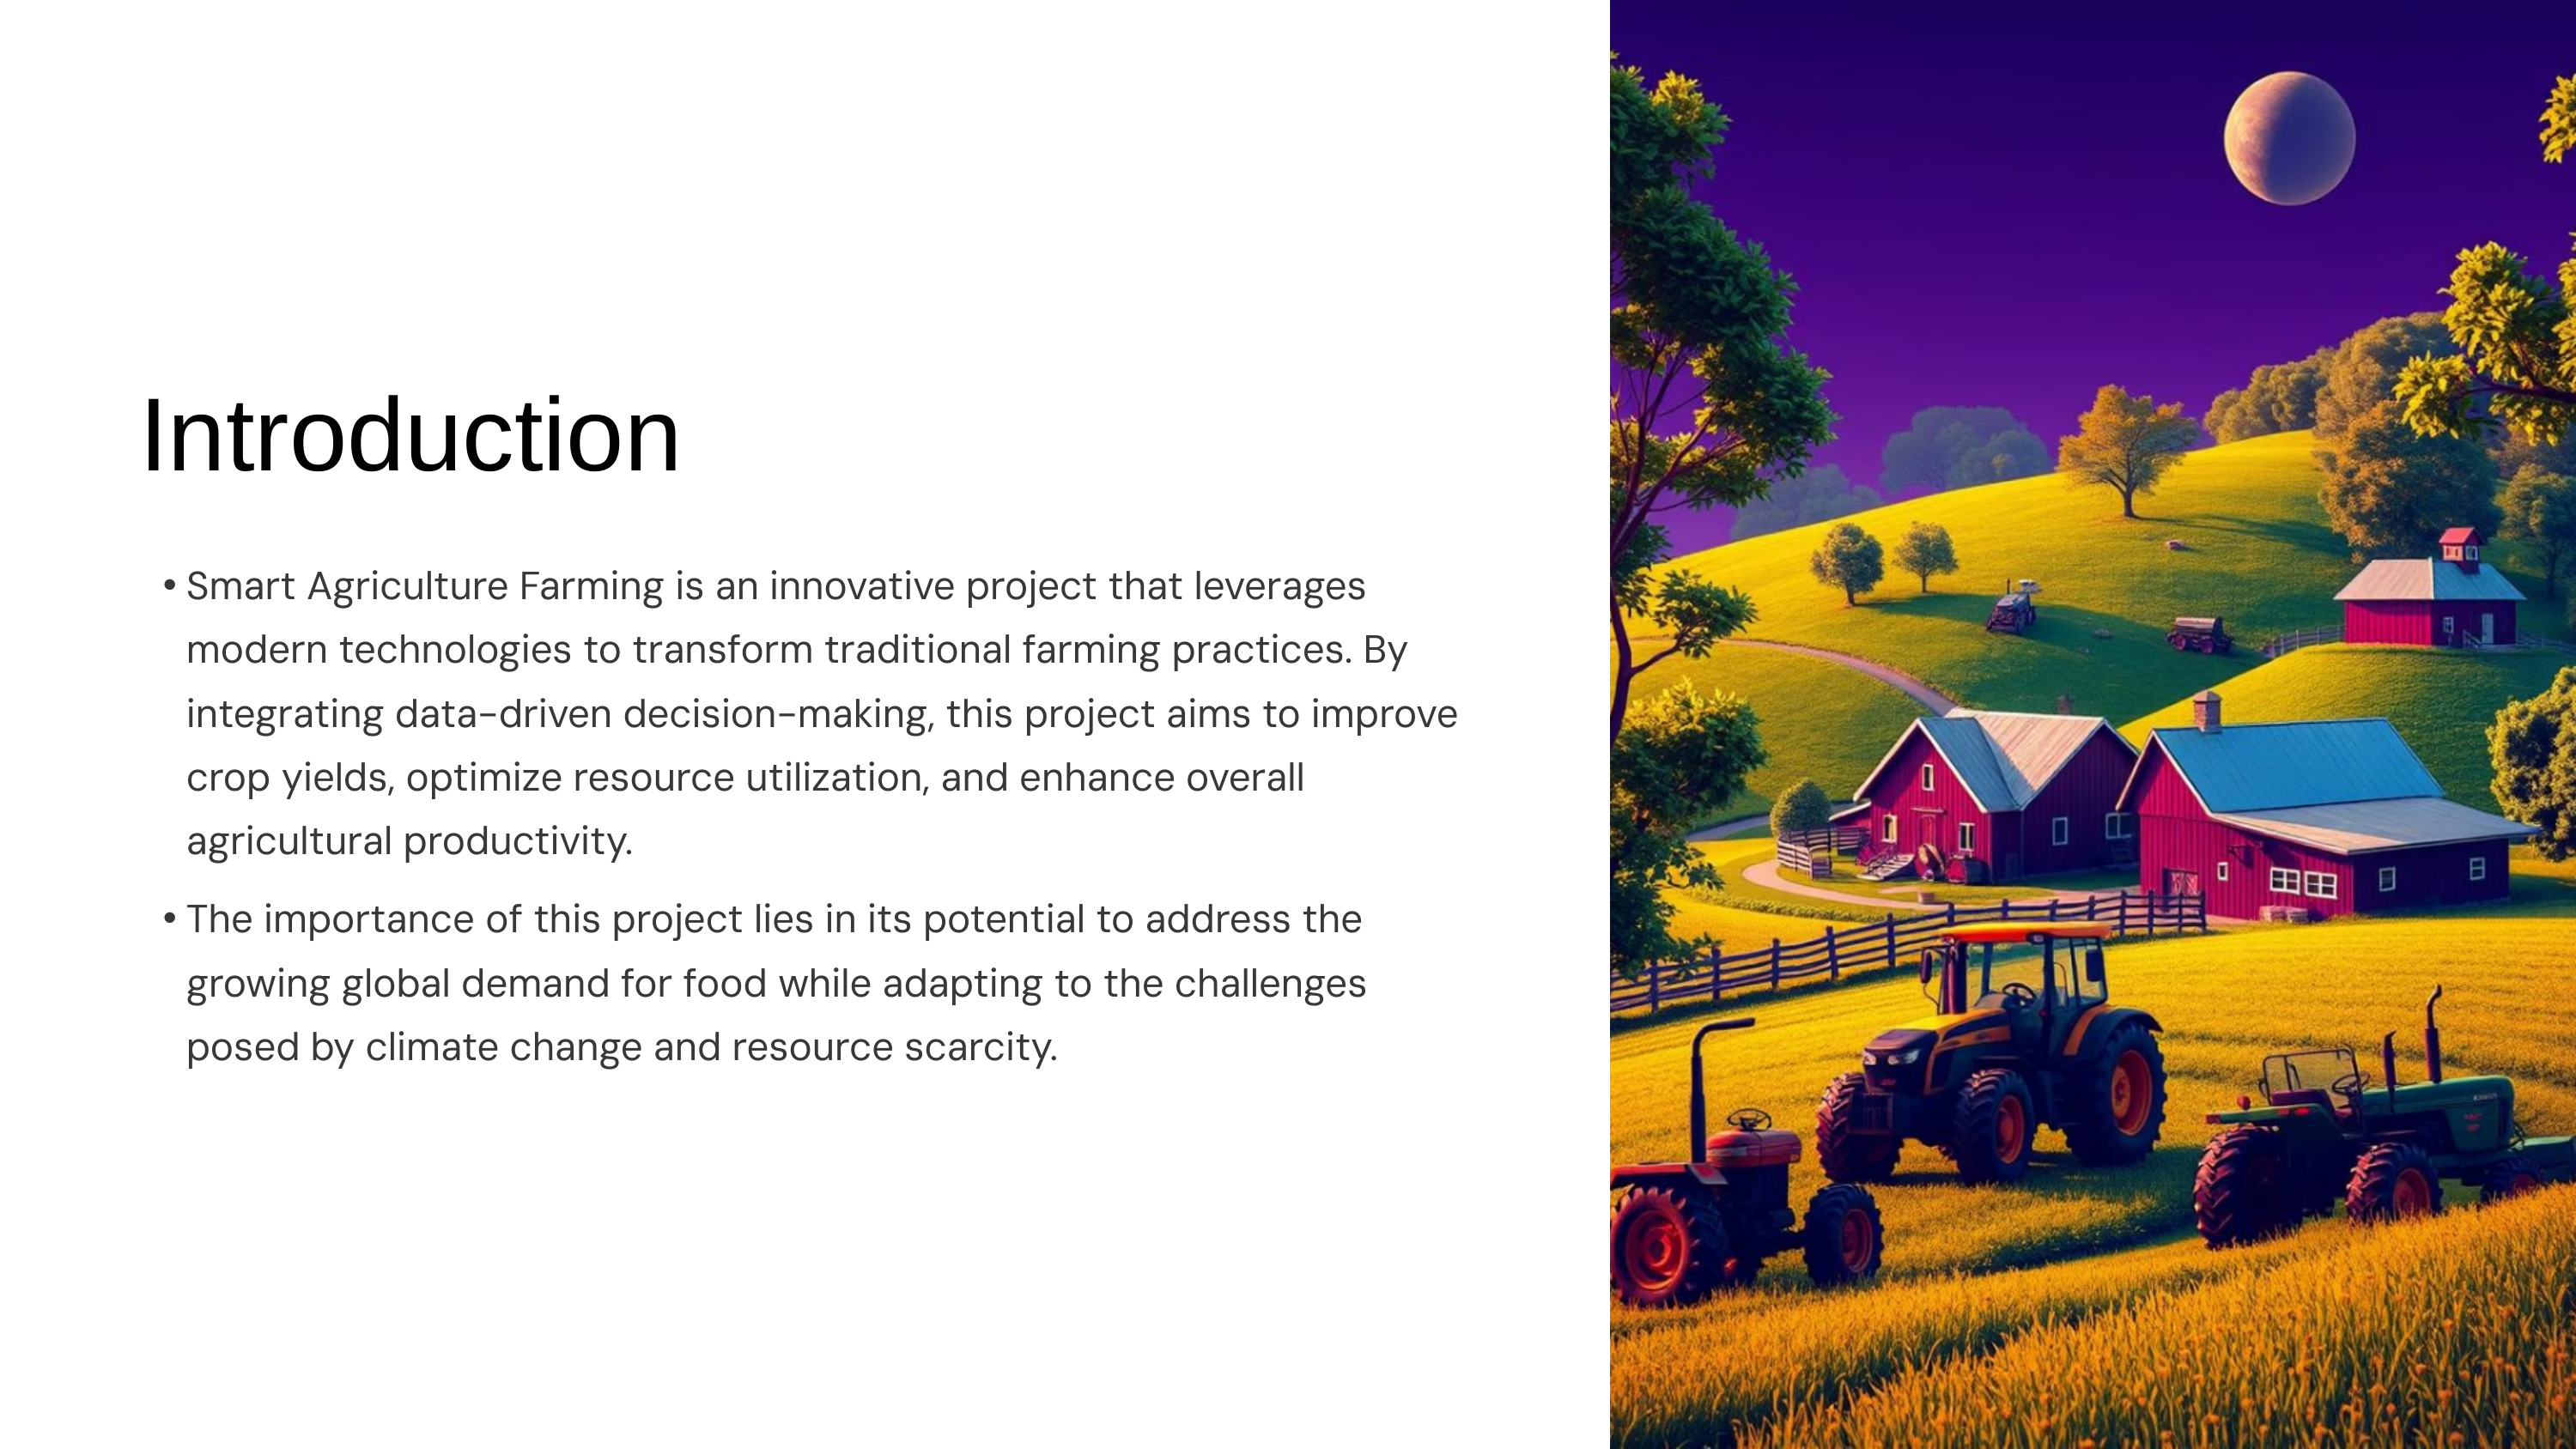

Introduction
Smart Agriculture Farming is an innovative project that leverages modern technologies to transform traditional farming practices. By integrating data-driven decision-making, this project aims to improve crop yields, optimize resource utilization, and enhance overall agricultural productivity.
The importance of this project lies in its potential to address the growing global demand for food while adapting to the challenges posed by climate change and resource scarcity.